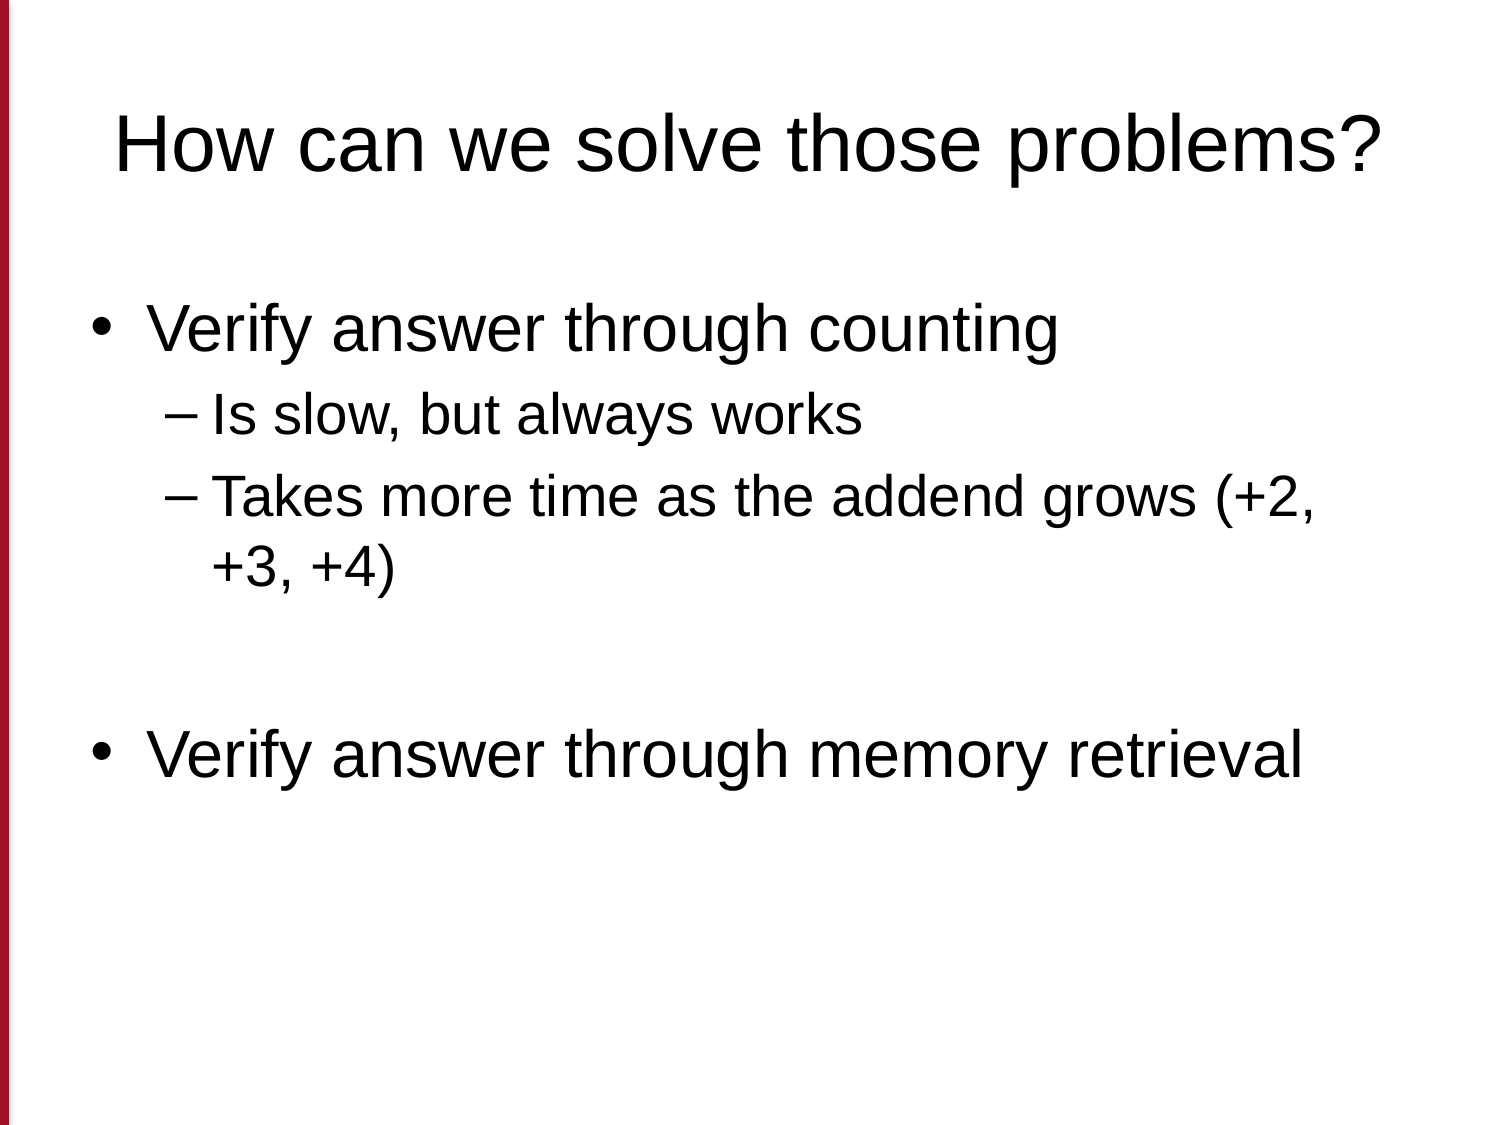

# How can we solve those problems?
Verify answer through counting
Is slow, but always works
Takes more time as the addend grows (+2, +3, +4)

Verify answer through memory retrieval